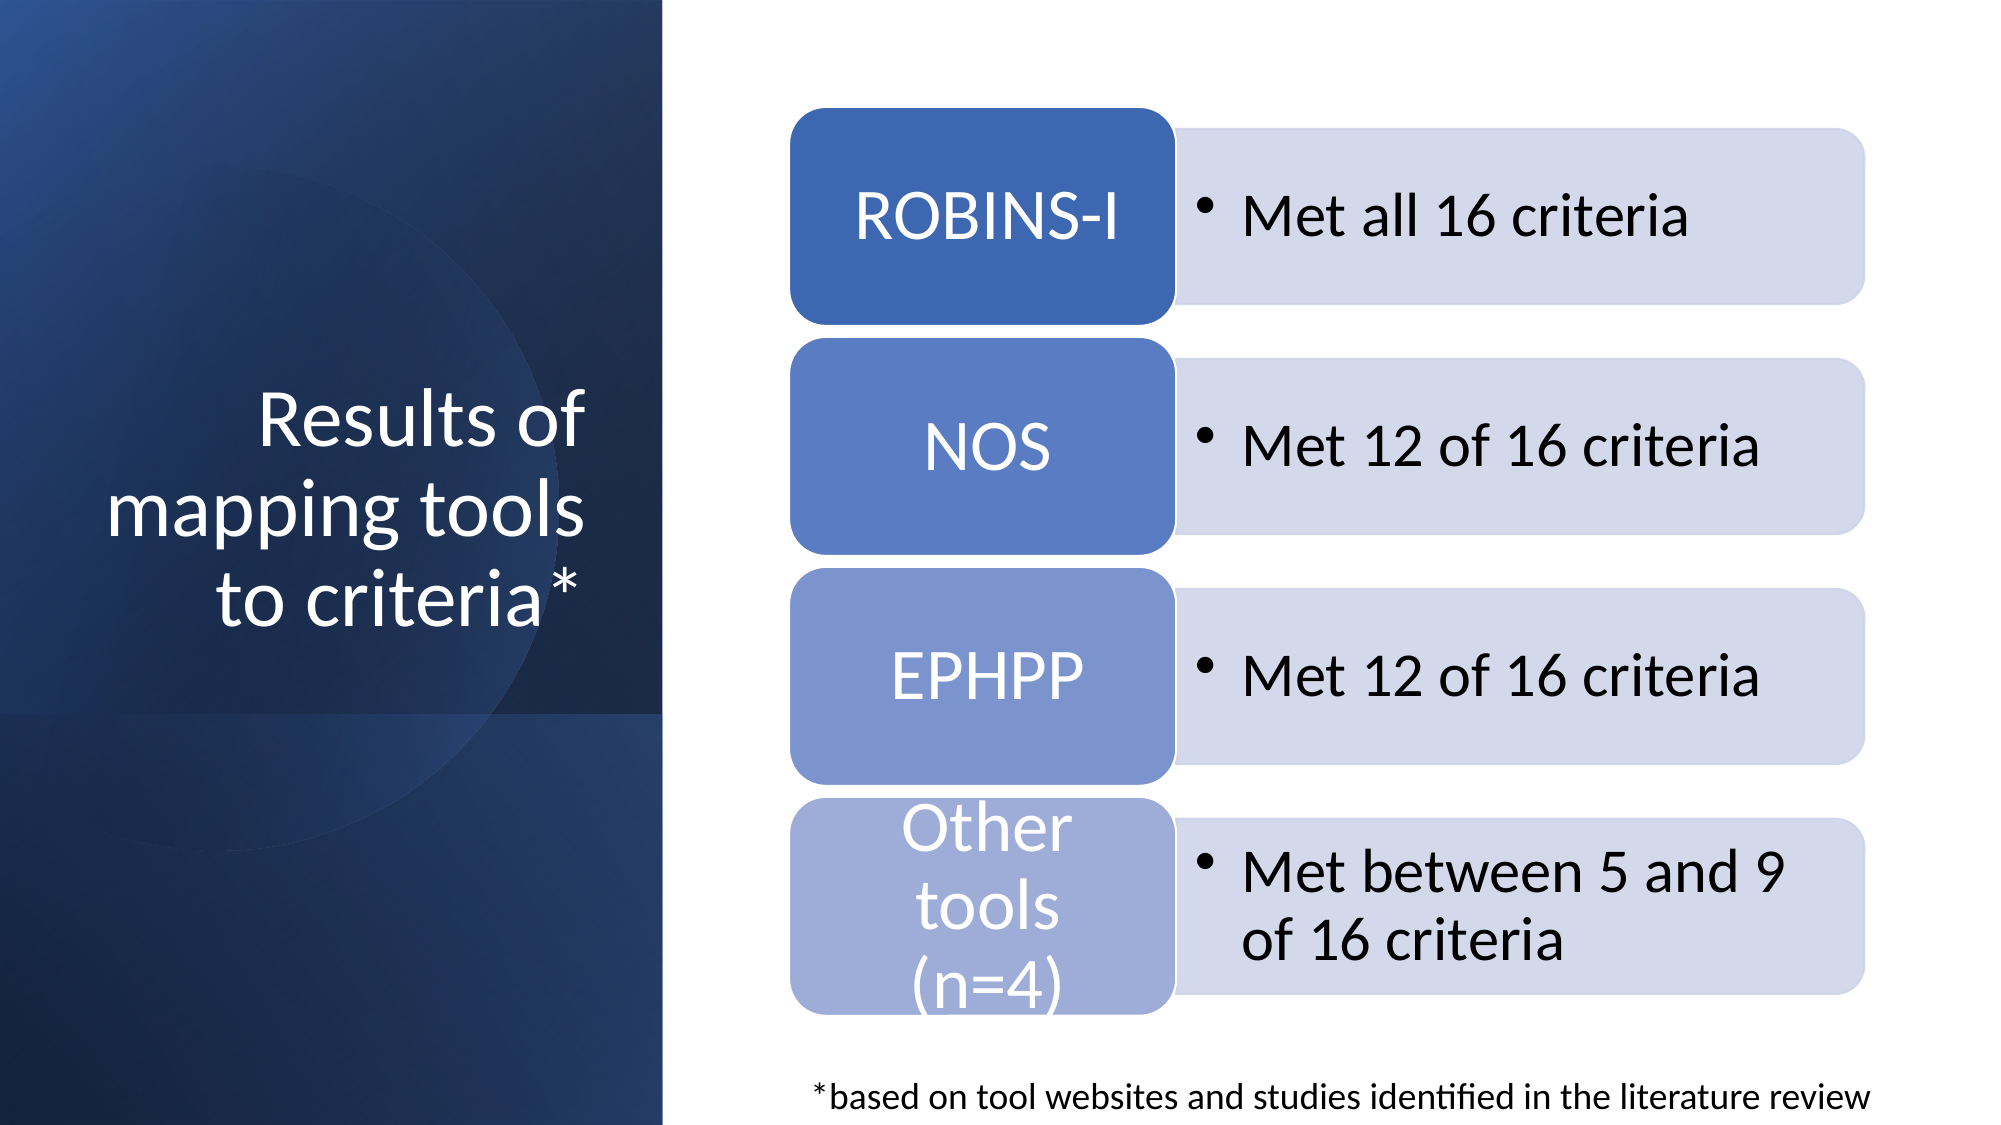

# Results of mapping tools to criteria*
Met all 16 criteria
ROBINS-I
Met 12 of 16 criteria
NOS
Met 12 of 16 criteria
EPHPP
Met between 5 and 9 of 16 criteria
Other tools (n=4)

*based on tool websites and studies identified in the literature review